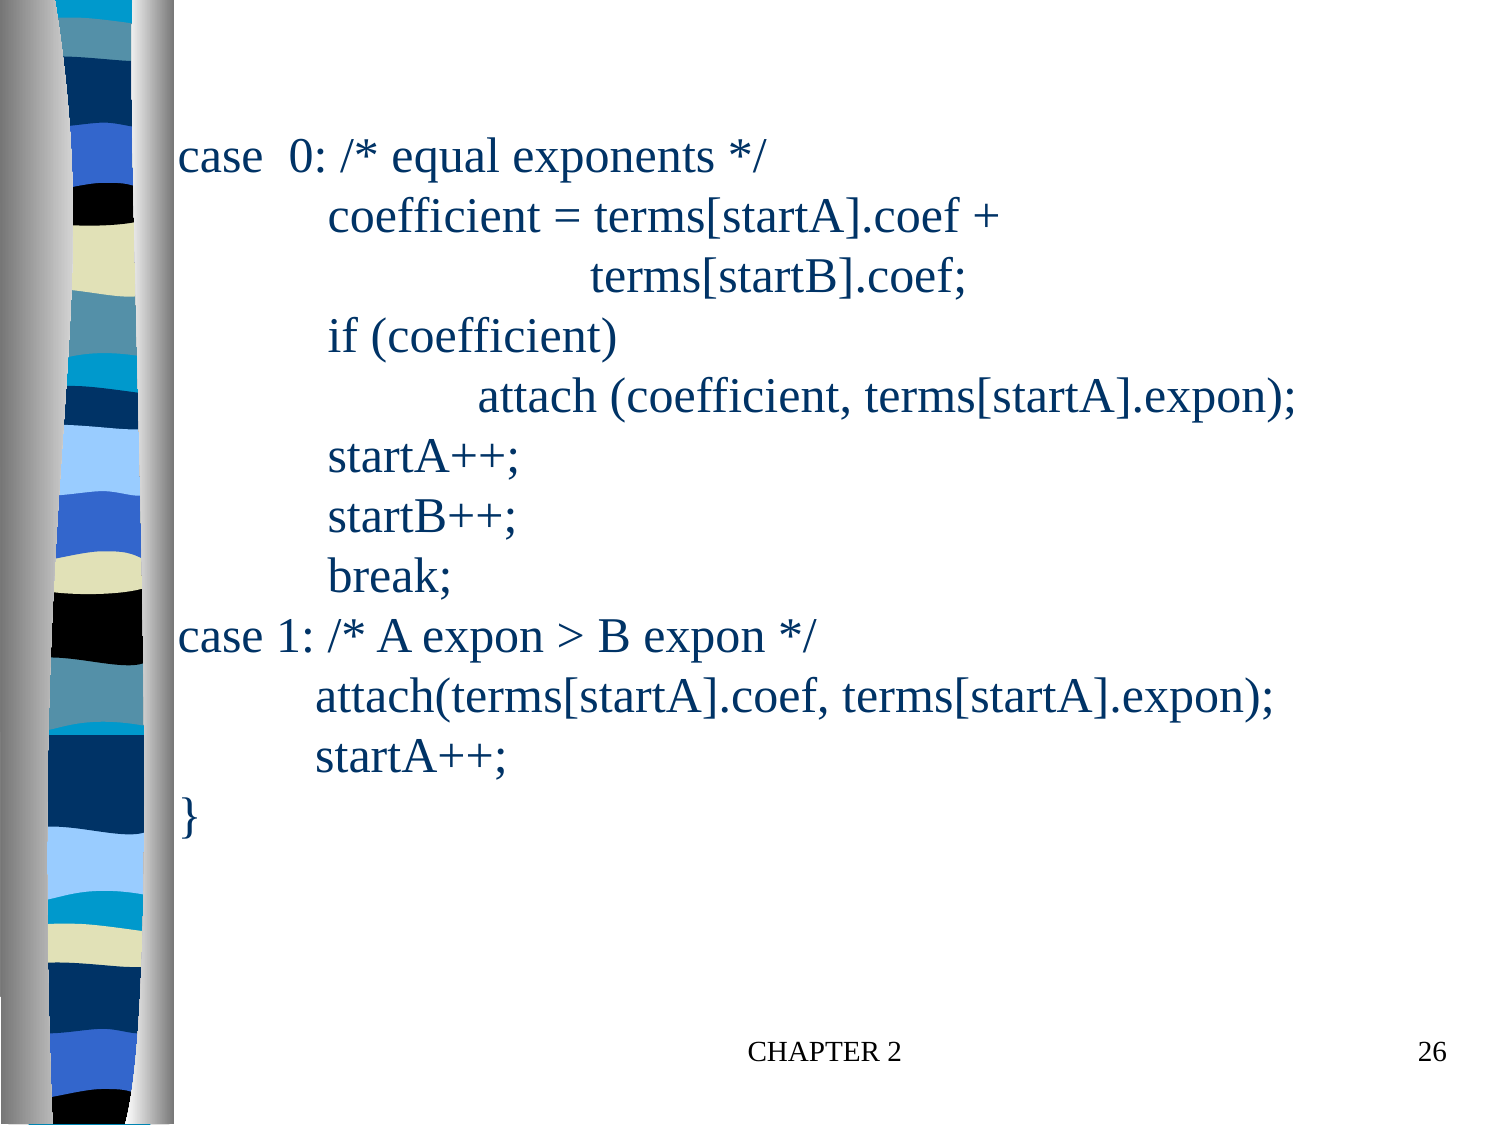

# case  0: /* equal exponents */ coefficient = terms[startA].coef + terms[startB].coef; if (coefficient) attach (coefficient, terms[startA].expon); startA++; startB++; break; case 1: /* A expon > B expon */ attach(terms[startA].coef, terms[startA].expon); startA++; }
CHAPTER 2
26